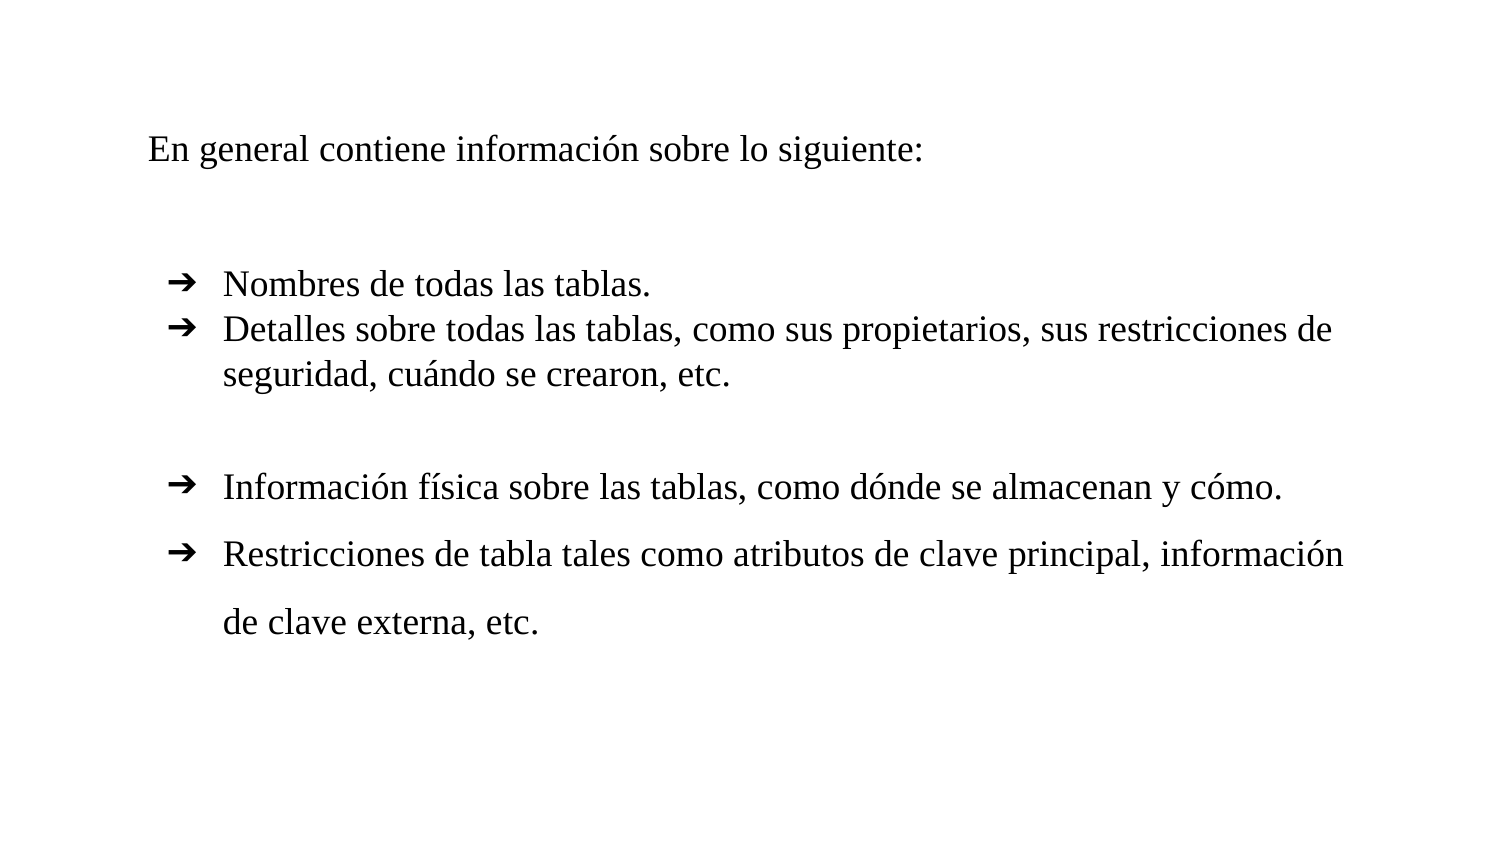

En general contiene información sobre lo siguiente:

Nombres de todas las tablas.
Detalles sobre todas las tablas, como sus propietarios, sus restricciones de seguridad, cuándo se crearon, etc.

Información física sobre las tablas, como dónde se almacenan y cómo.
Restricciones de tabla tales como atributos de clave principal, información de clave externa, etc.